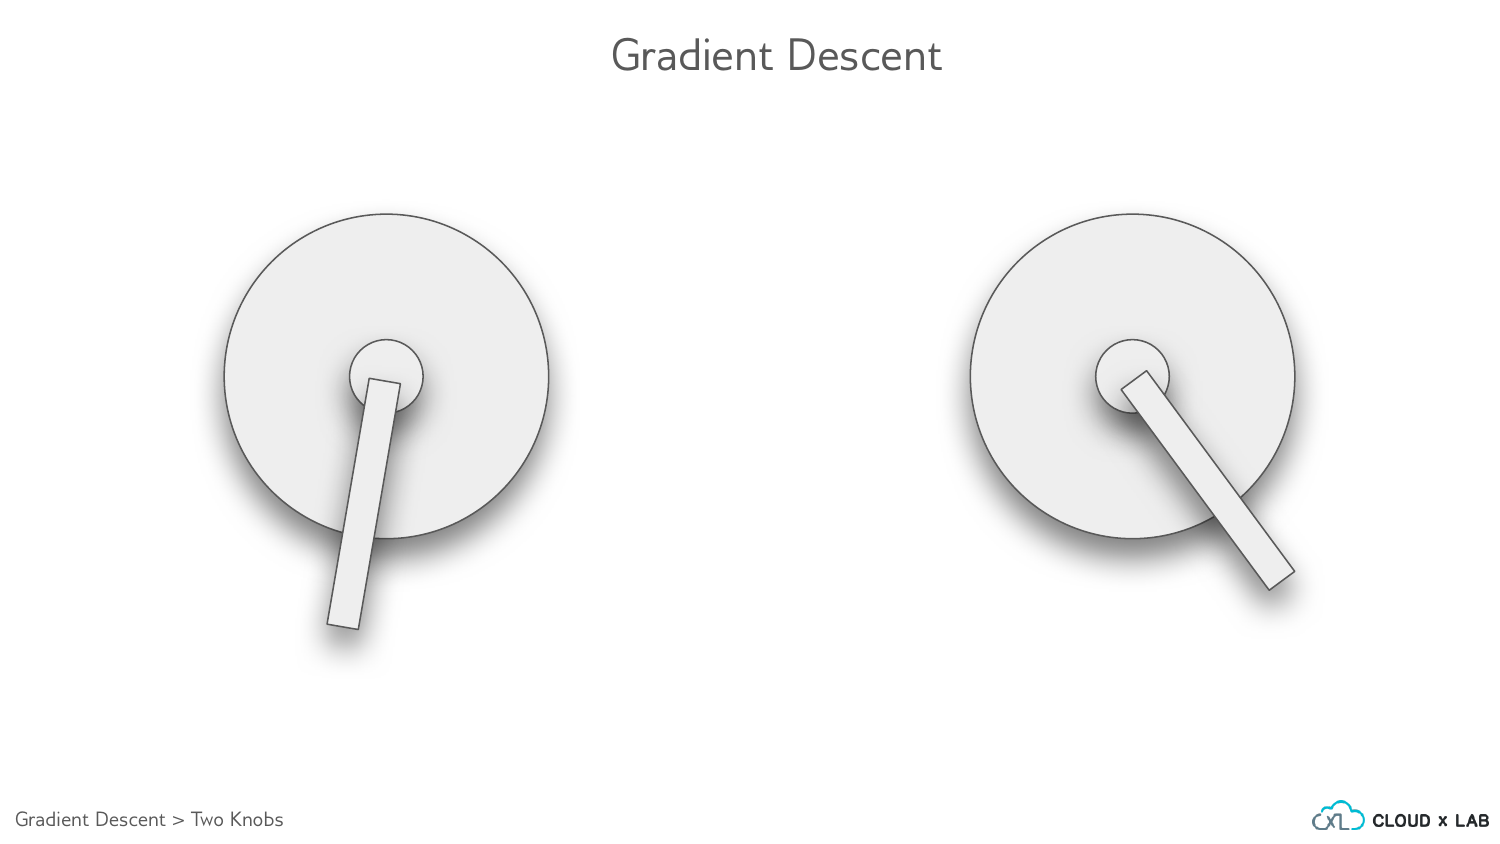

Gradient Descent

Gradient Descent > Two Knobs